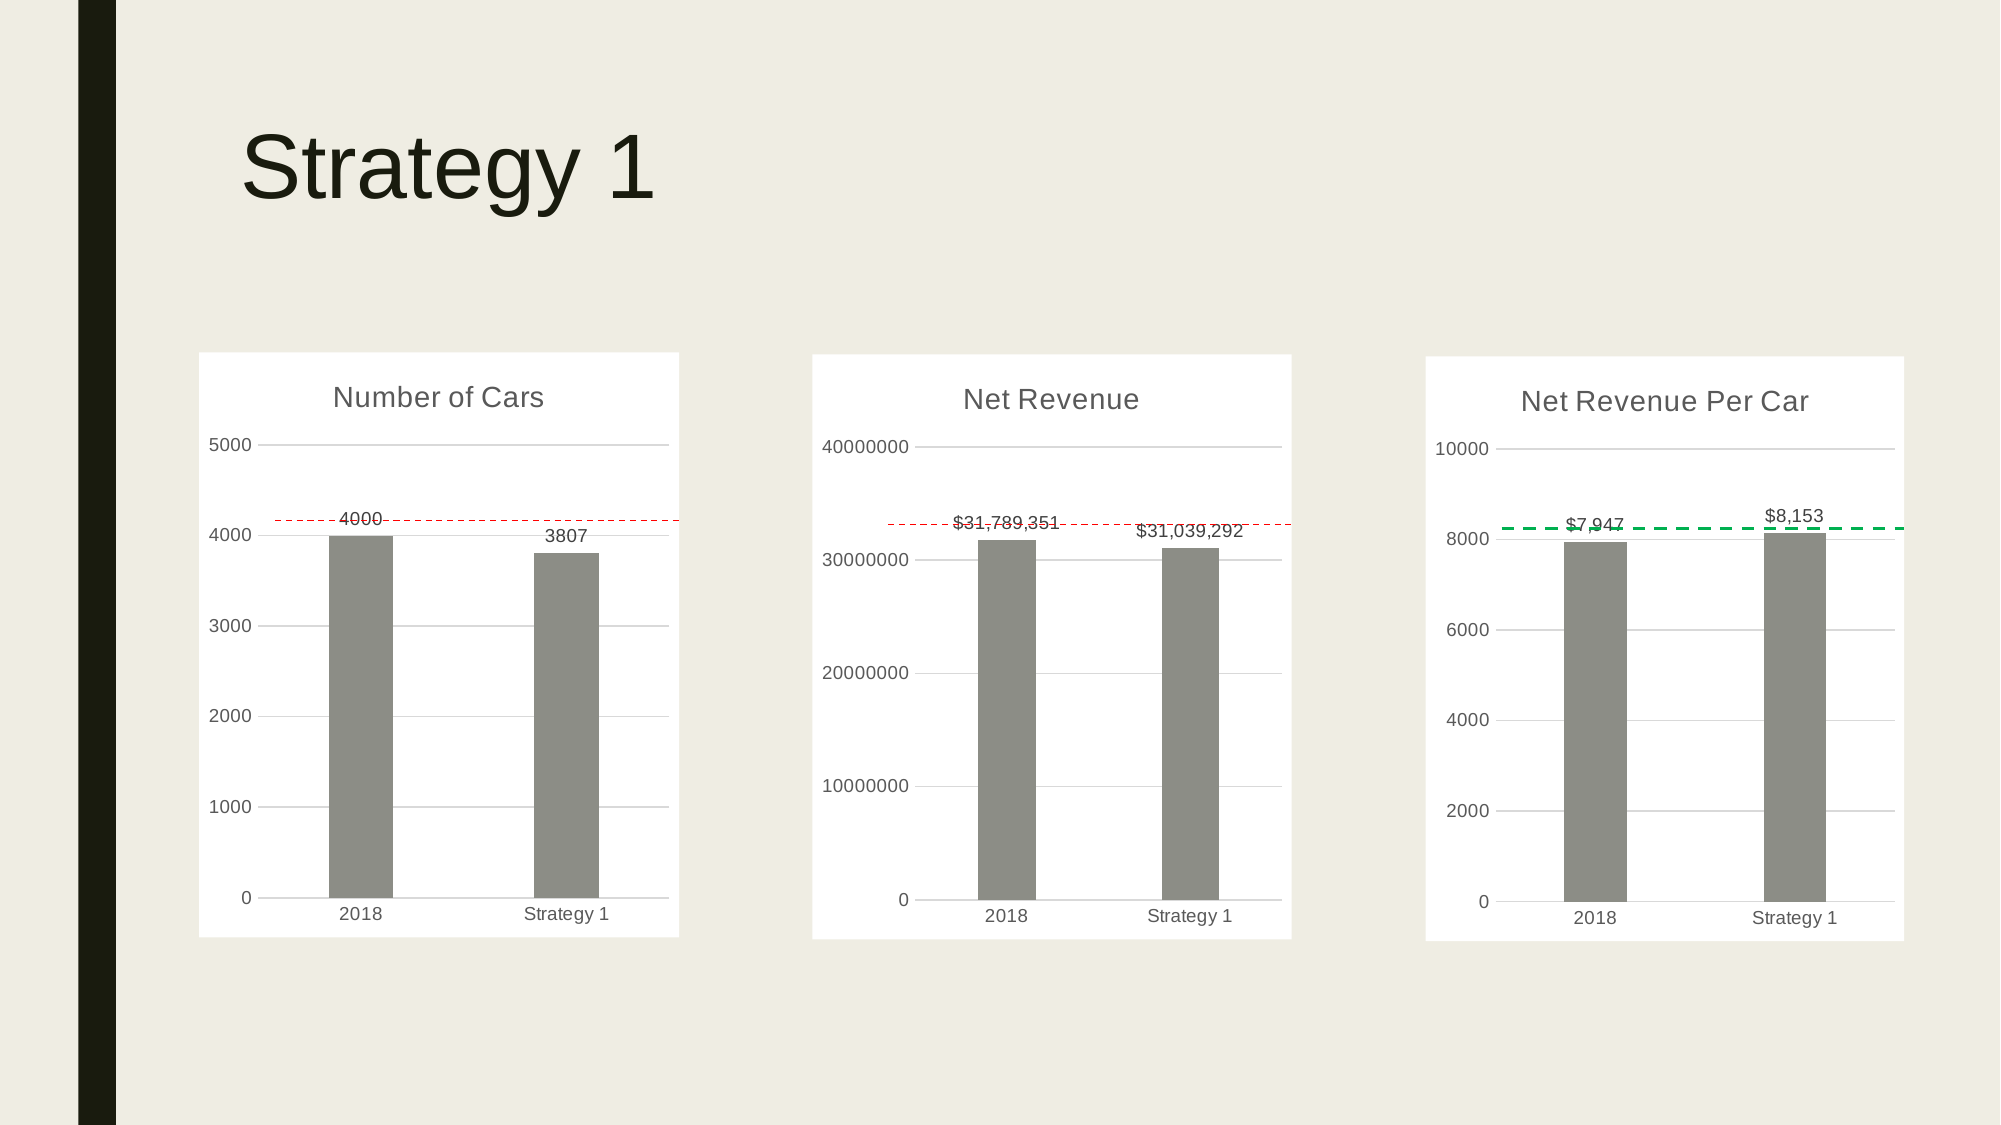

# Strategy 1

### Chart: Number of Cars

| Category |  |
|---|---|
| 2018 | 4000.0 |
| Strategy 1 | 3807.0 |

### Chart: Net Revenue

| Category |  |
|---|---|
| 2018 | 31789351.360000033 |
| Strategy 1 | 31039292.240000036 |

### Chart: Net Revenue Per Car

| Category |  |
|---|---|
| 2018 | 7947.337840000008 |
| Strategy 1 | 8153.2157184134585 |